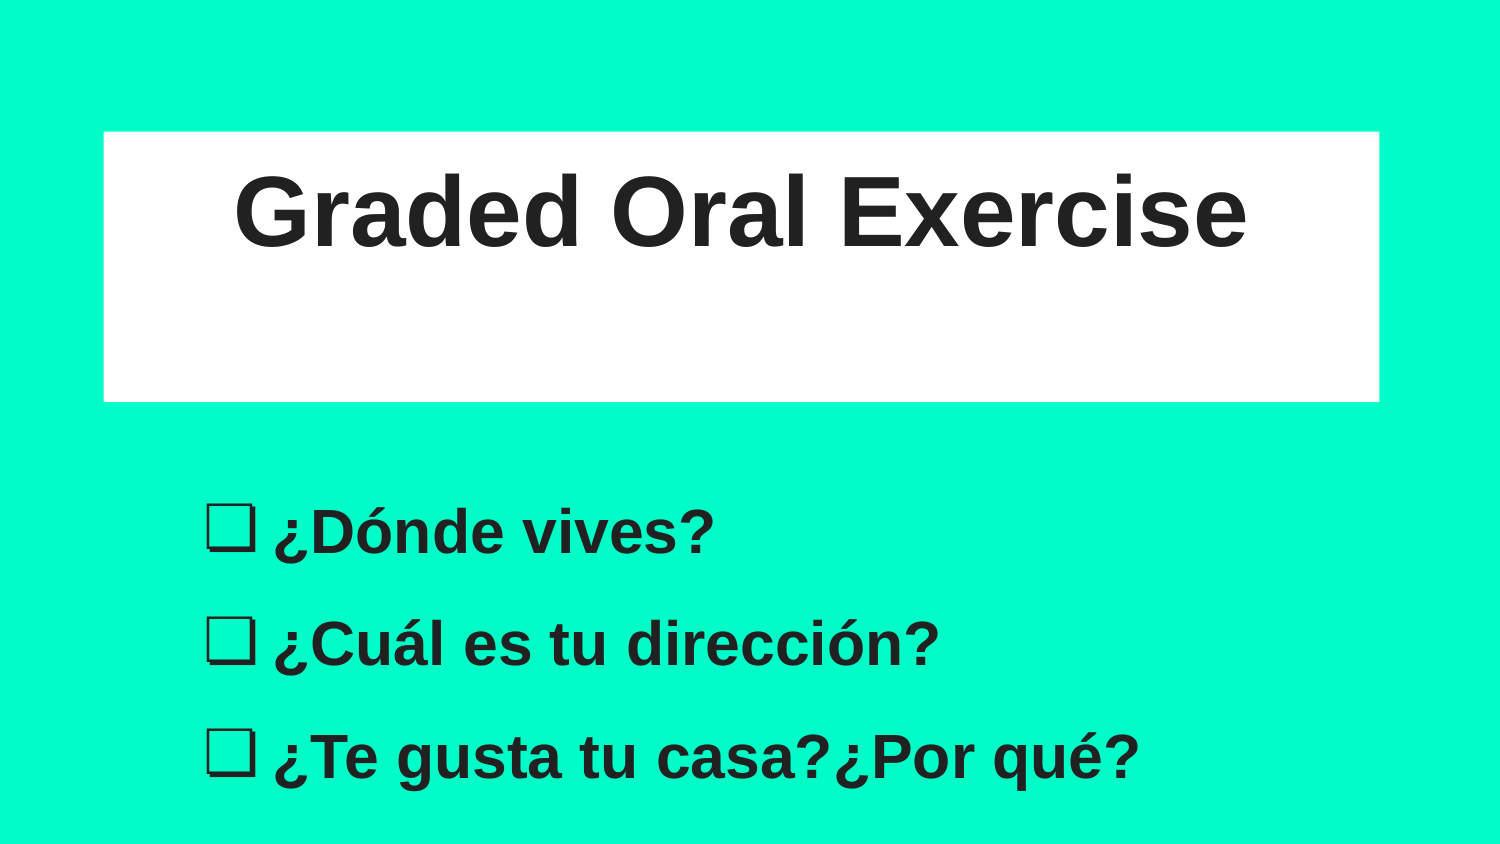

# Graded Oral Exercise

¿Dónde vives?
¿Cuál es tu dirección?
¿Te gusta tu casa?¿Por qué?